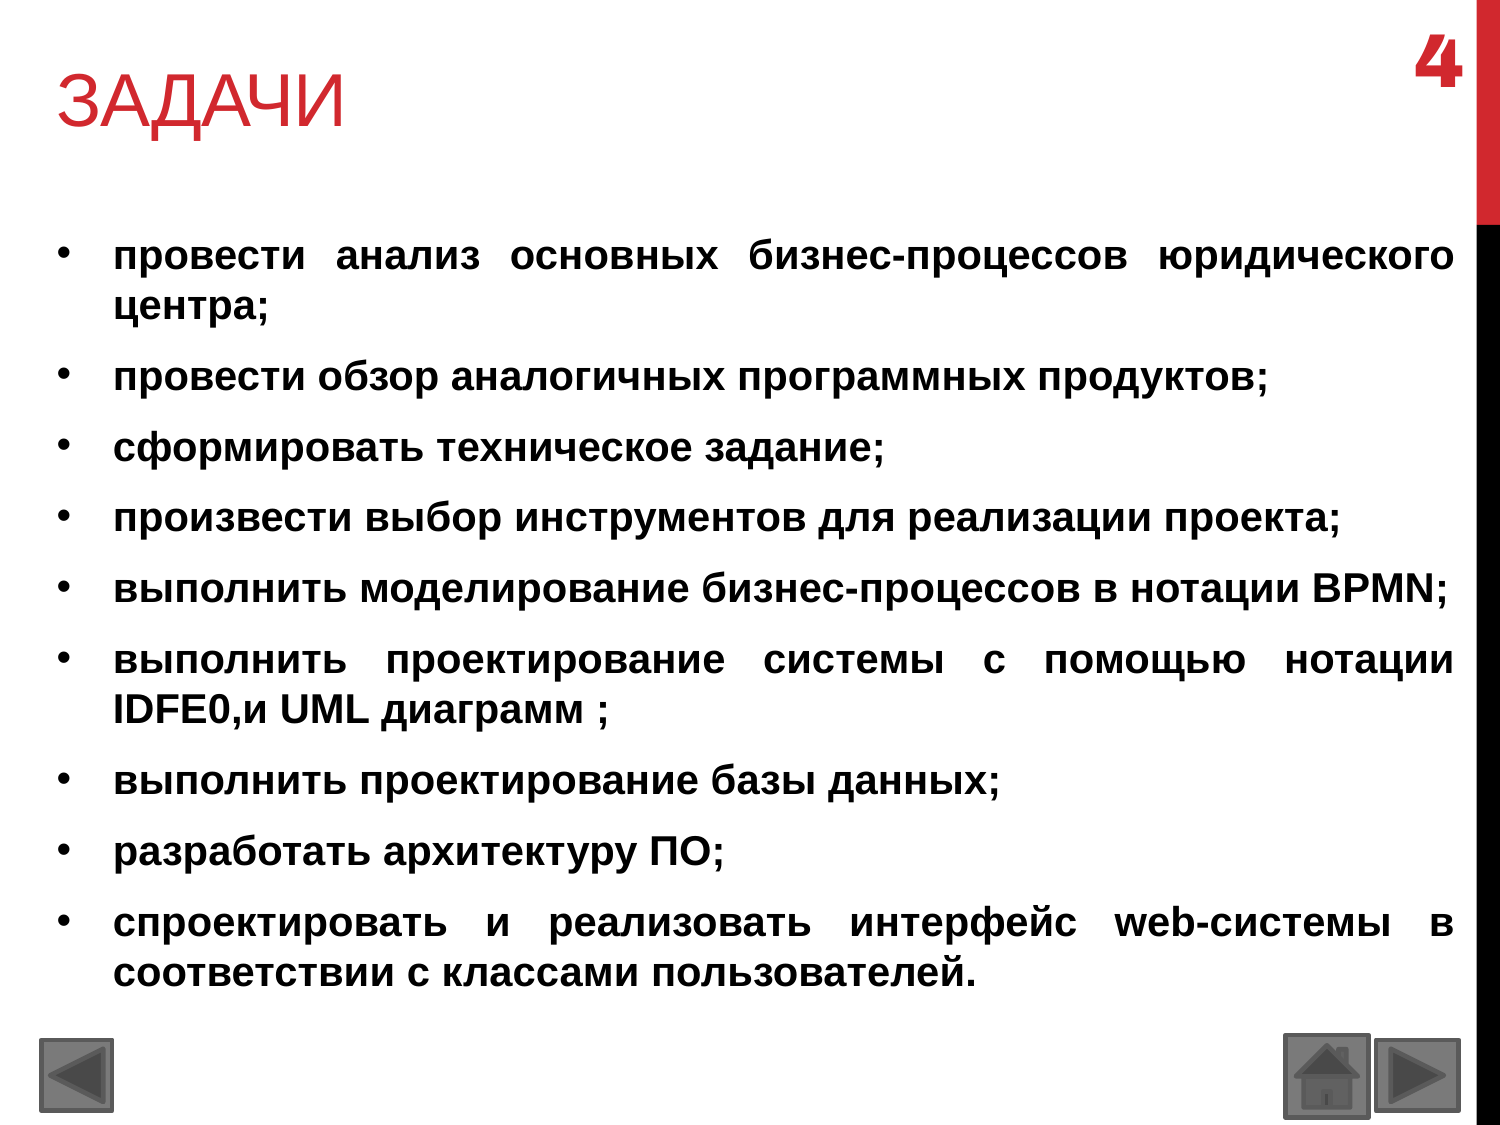

4
Задачи
провести анализ основных бизнес-процессов юридического центра;
провести обзор аналогичных программных продуктов;
сформировать техническое задание;
произвести выбор инструментов для реализации проекта;
выполнить моделирование бизнес-процессов в нотации BPMN;
выполнить проектирование системы с помощью нотации IDFE0,и UML диаграмм ;
выполнить проектирование базы данных;
разработать архитектуру ПО;
спроектировать и реализовать интерфейс web-системы в соответствии с классами пользователей.